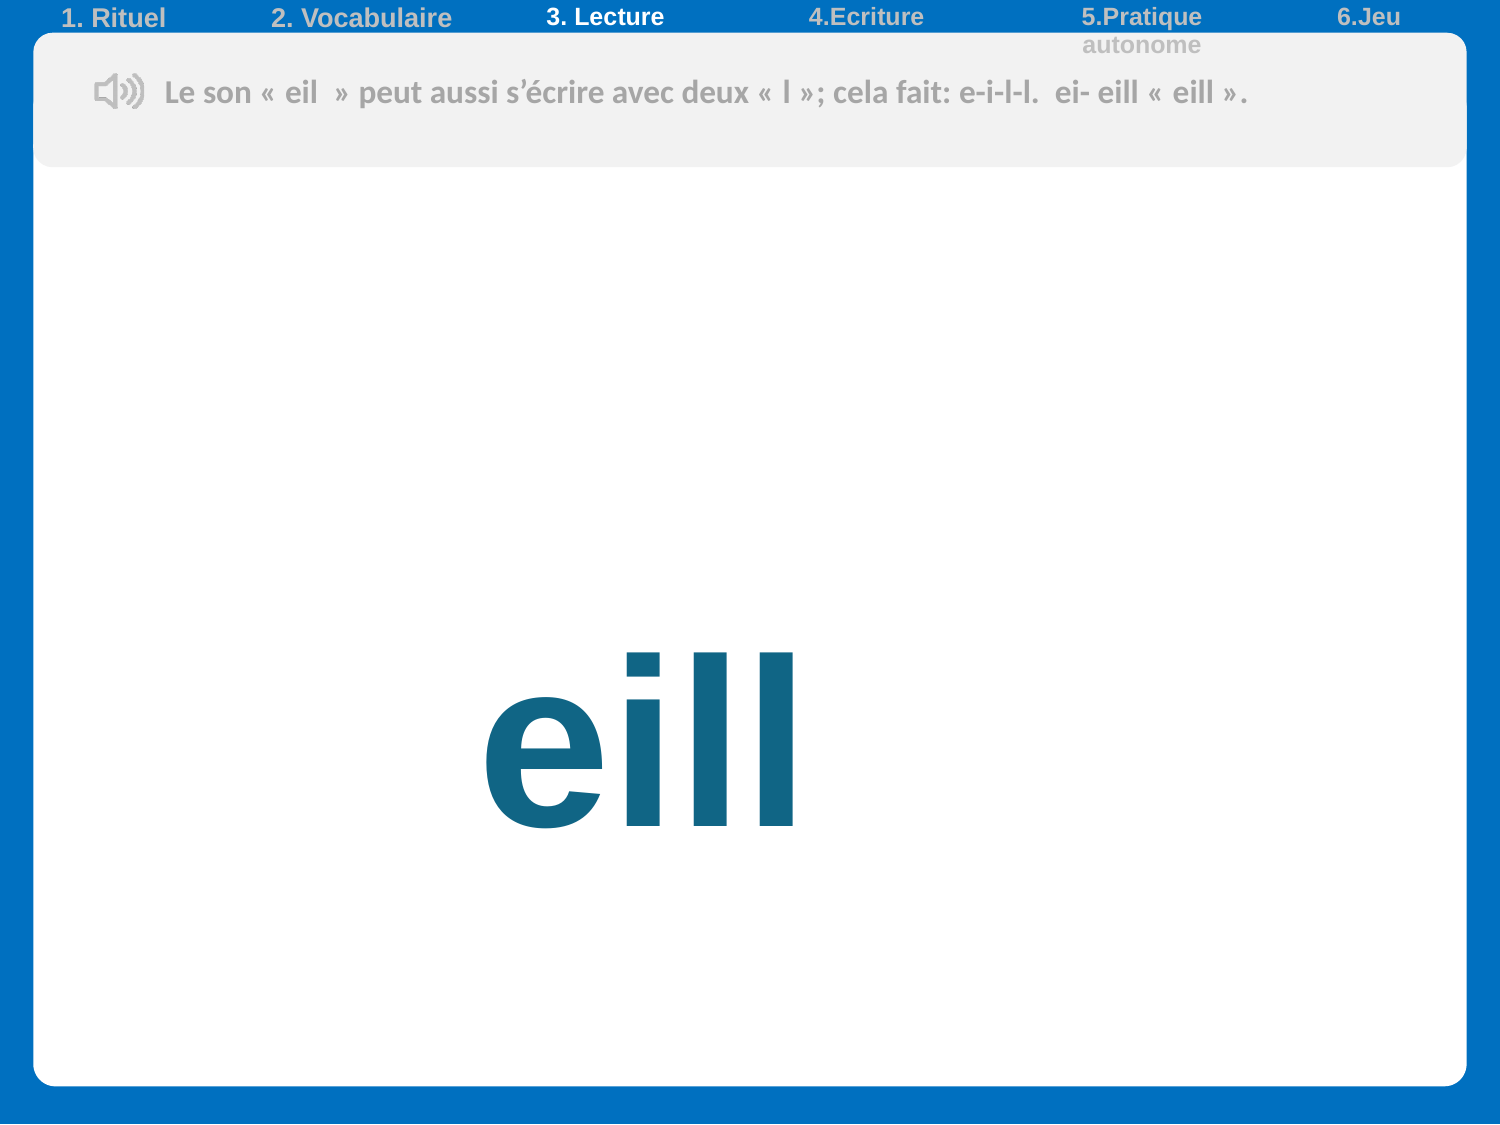

| 1. Rituel | 2. Vocabulaire | 3. Lecture | 4.Ecriture | 5.Pratique autonome | 6.Jeu |
| --- | --- | --- | --- | --- | --- |

Le son « eil  » peut aussi s’écrire avec deux « l »; cela fait: e-i-l-l.  ei- eill « eill ».

  eill